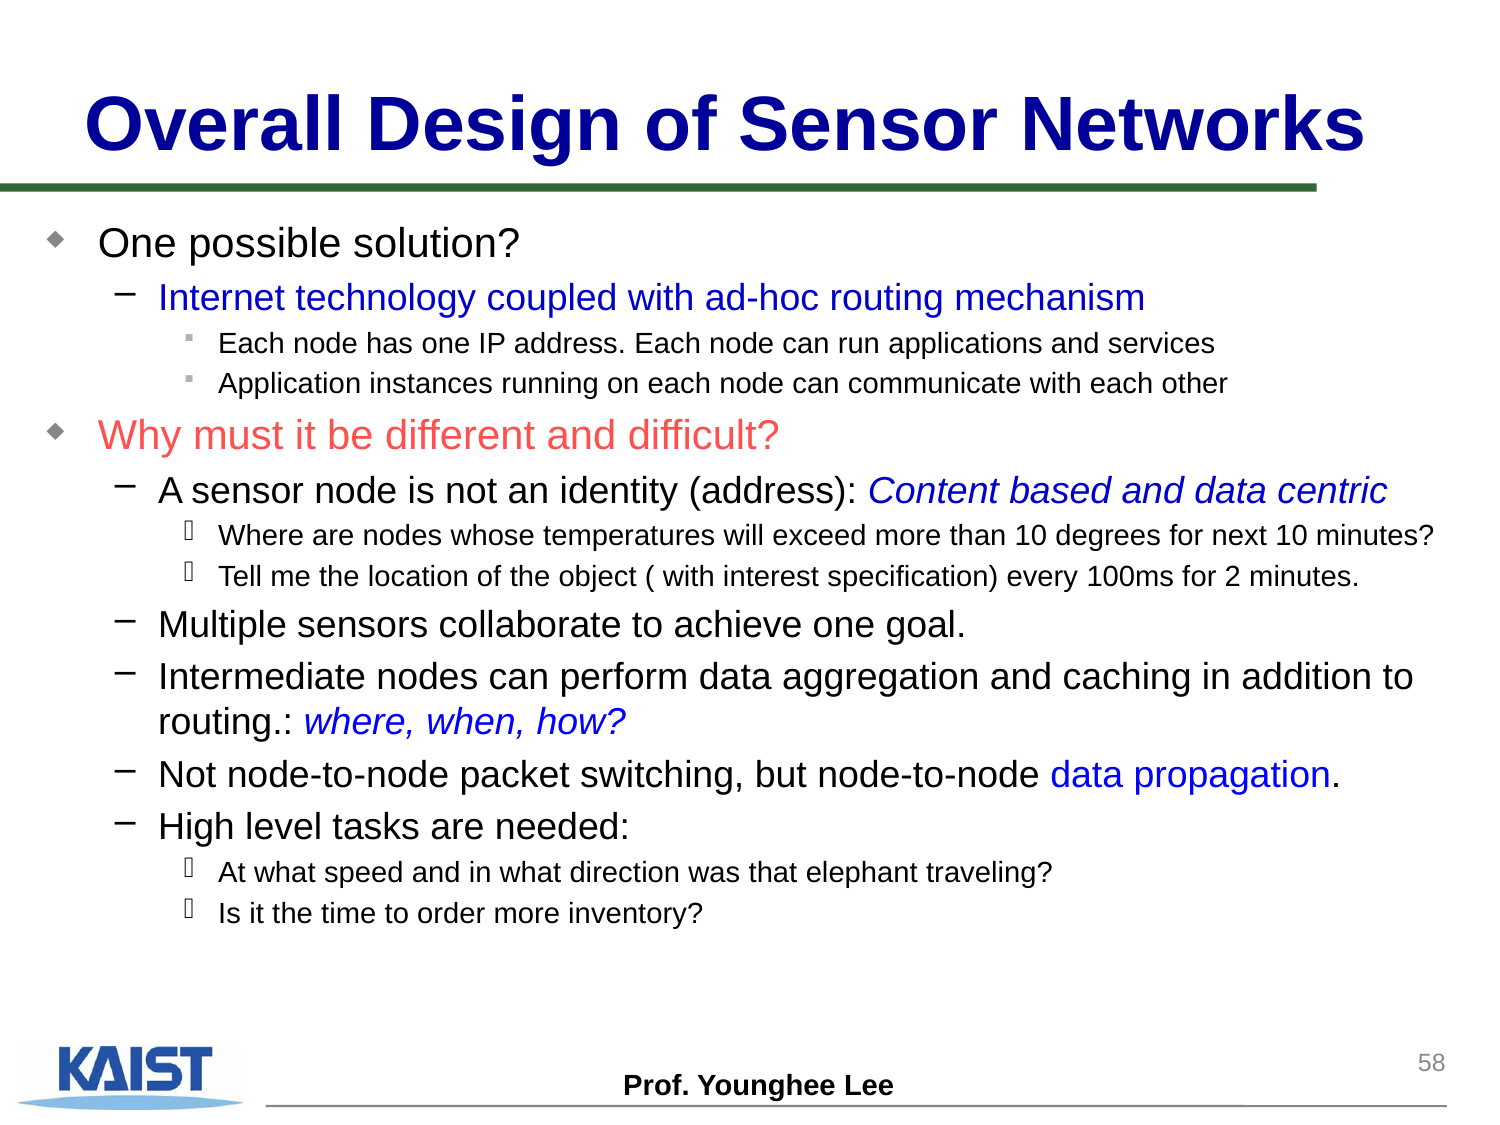

# Overall Design of Sensor Networks
One possible solution?
Internet technology coupled with ad-hoc routing mechanism
Each node has one IP address. Each node can run applications and services
Application instances running on each node can communicate with each other
Why must it be different and difficult?
A sensor node is not an identity (address): Content based and data centric
Where are nodes whose temperatures will exceed more than 10 degrees for next 10 minutes?
Tell me the location of the object ( with interest specification) every 100ms for 2 minutes.
Multiple sensors collaborate to achieve one goal.
Intermediate nodes can perform data aggregation and caching in addition to routing.: where, when, how?
Not node-to-node packet switching, but node-to-node data propagation.
High level tasks are needed:
At what speed and in what direction was that elephant traveling?
Is it the time to order more inventory?
58